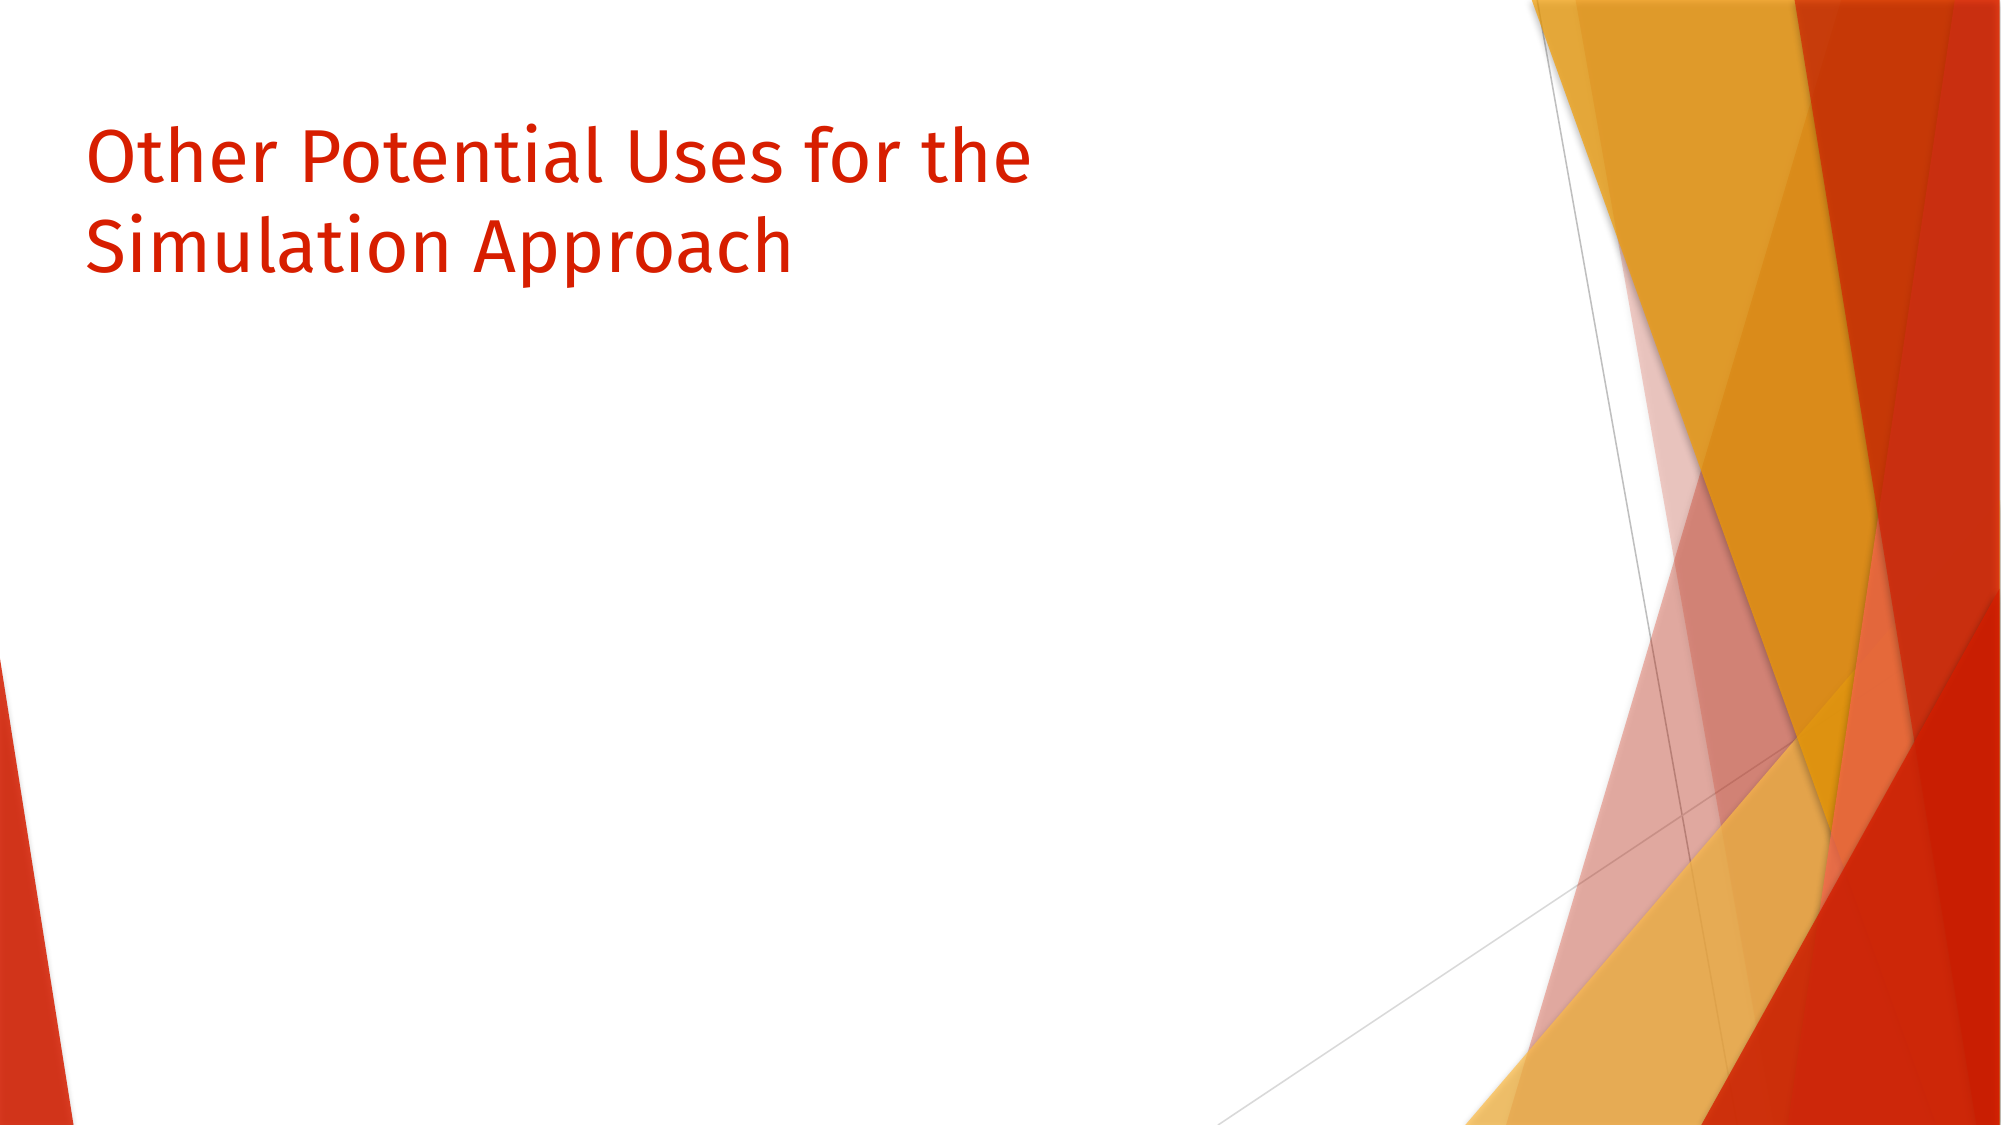

# Other Potential Uses for the Simulation Approach